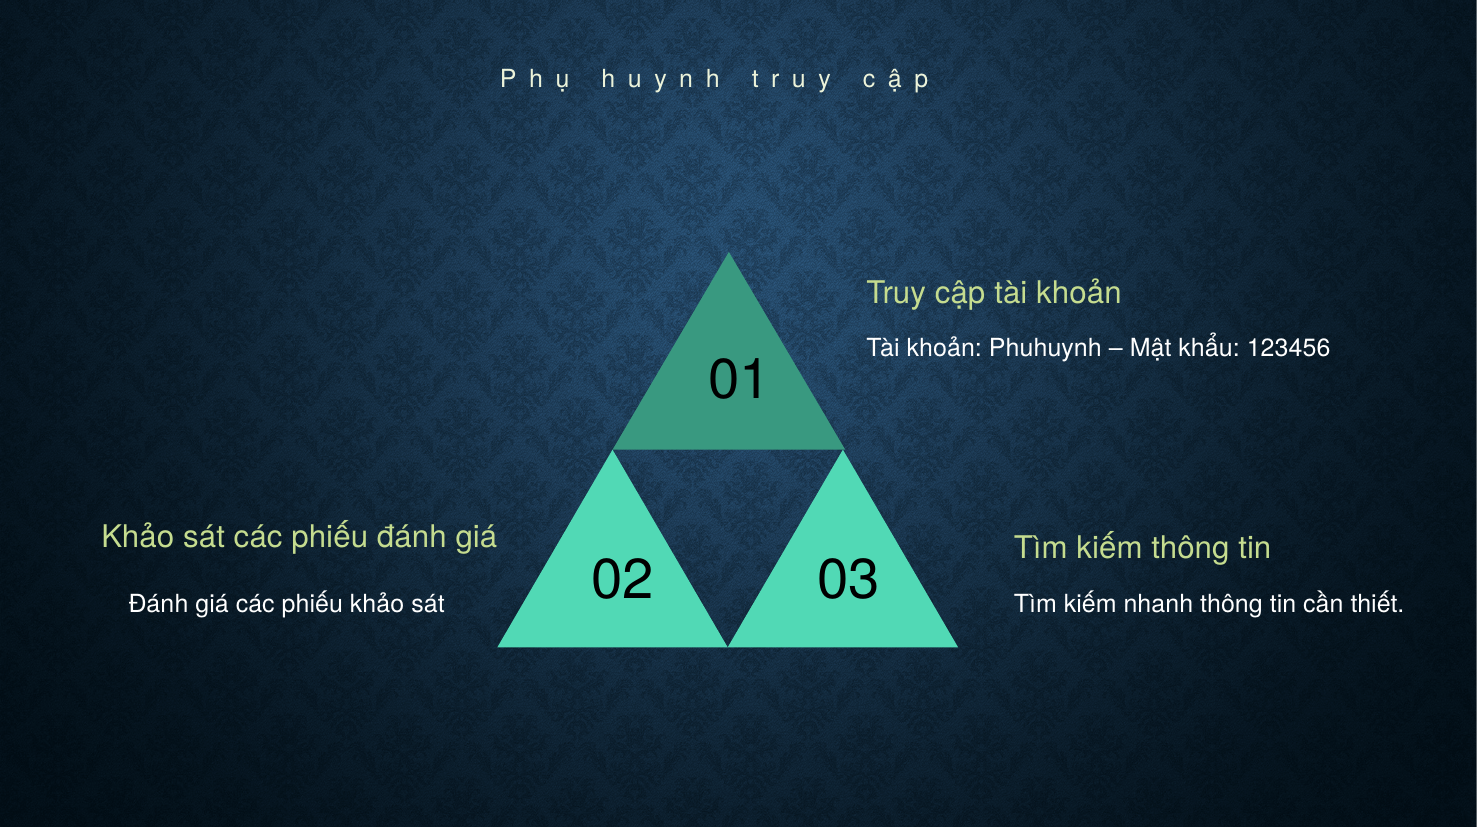

Phụ huynh truy cập
Truy cập tài khoản

Tài khoản: Phuhuynh – Mật khẩu: 123456
01

Khảo sát các phiếu đánh giá
02
Đánh giá các phiếu khảo sát

Tìm kiếm thông tin
03
Tìm kiếm nhanh thông tin cần thiết.